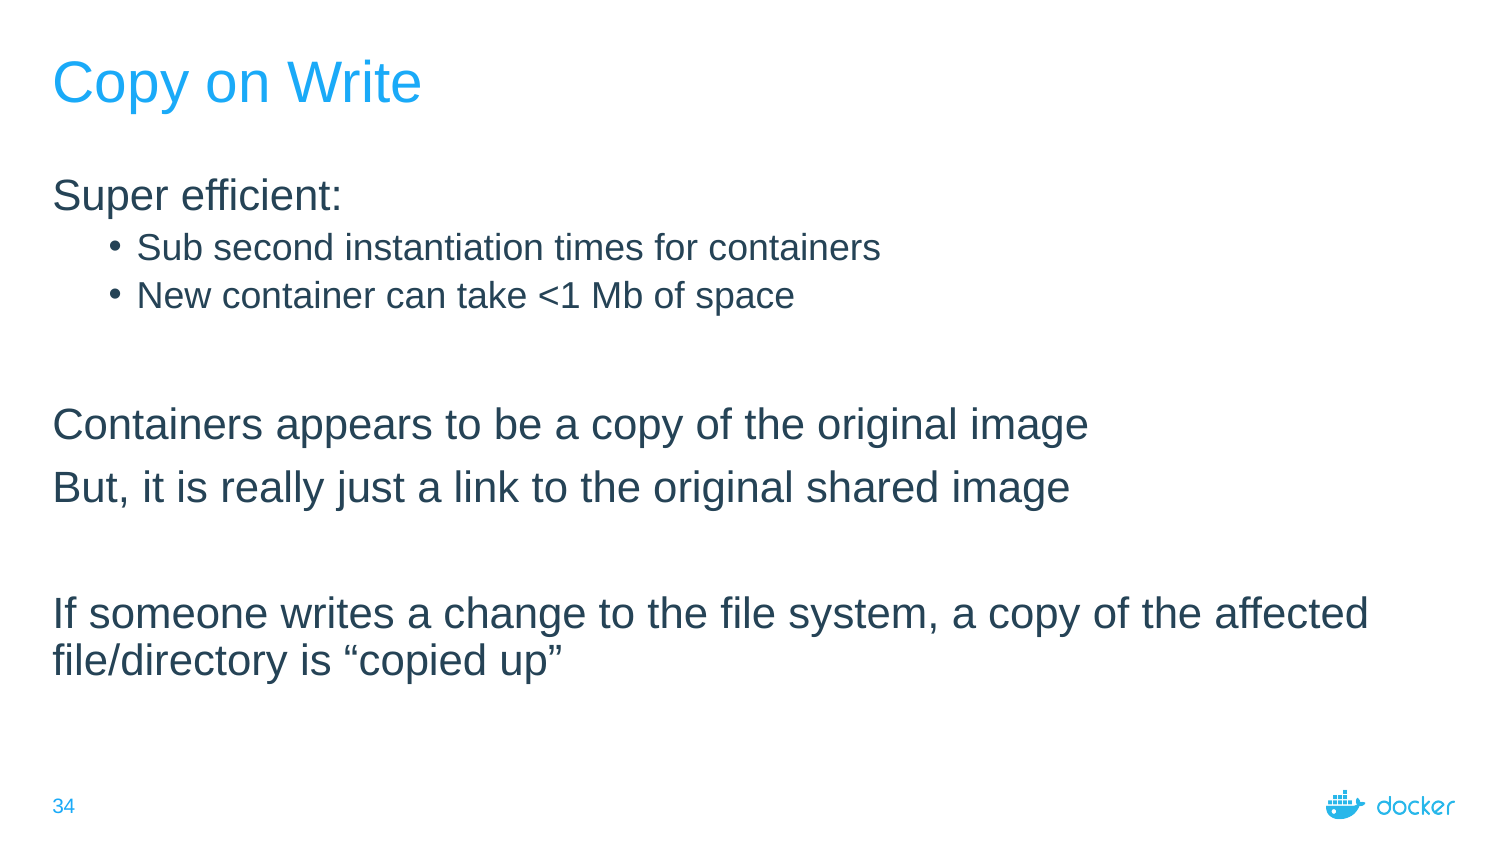

# Copy on Write
Super efficient:
Sub second instantiation times for containers
New container can take <1 Mb of space

Containers appears to be a copy of the original image
But, it is really just a link to the original shared image

If someone writes a change to the file system, a copy of the affected file/directory is “copied up”
34